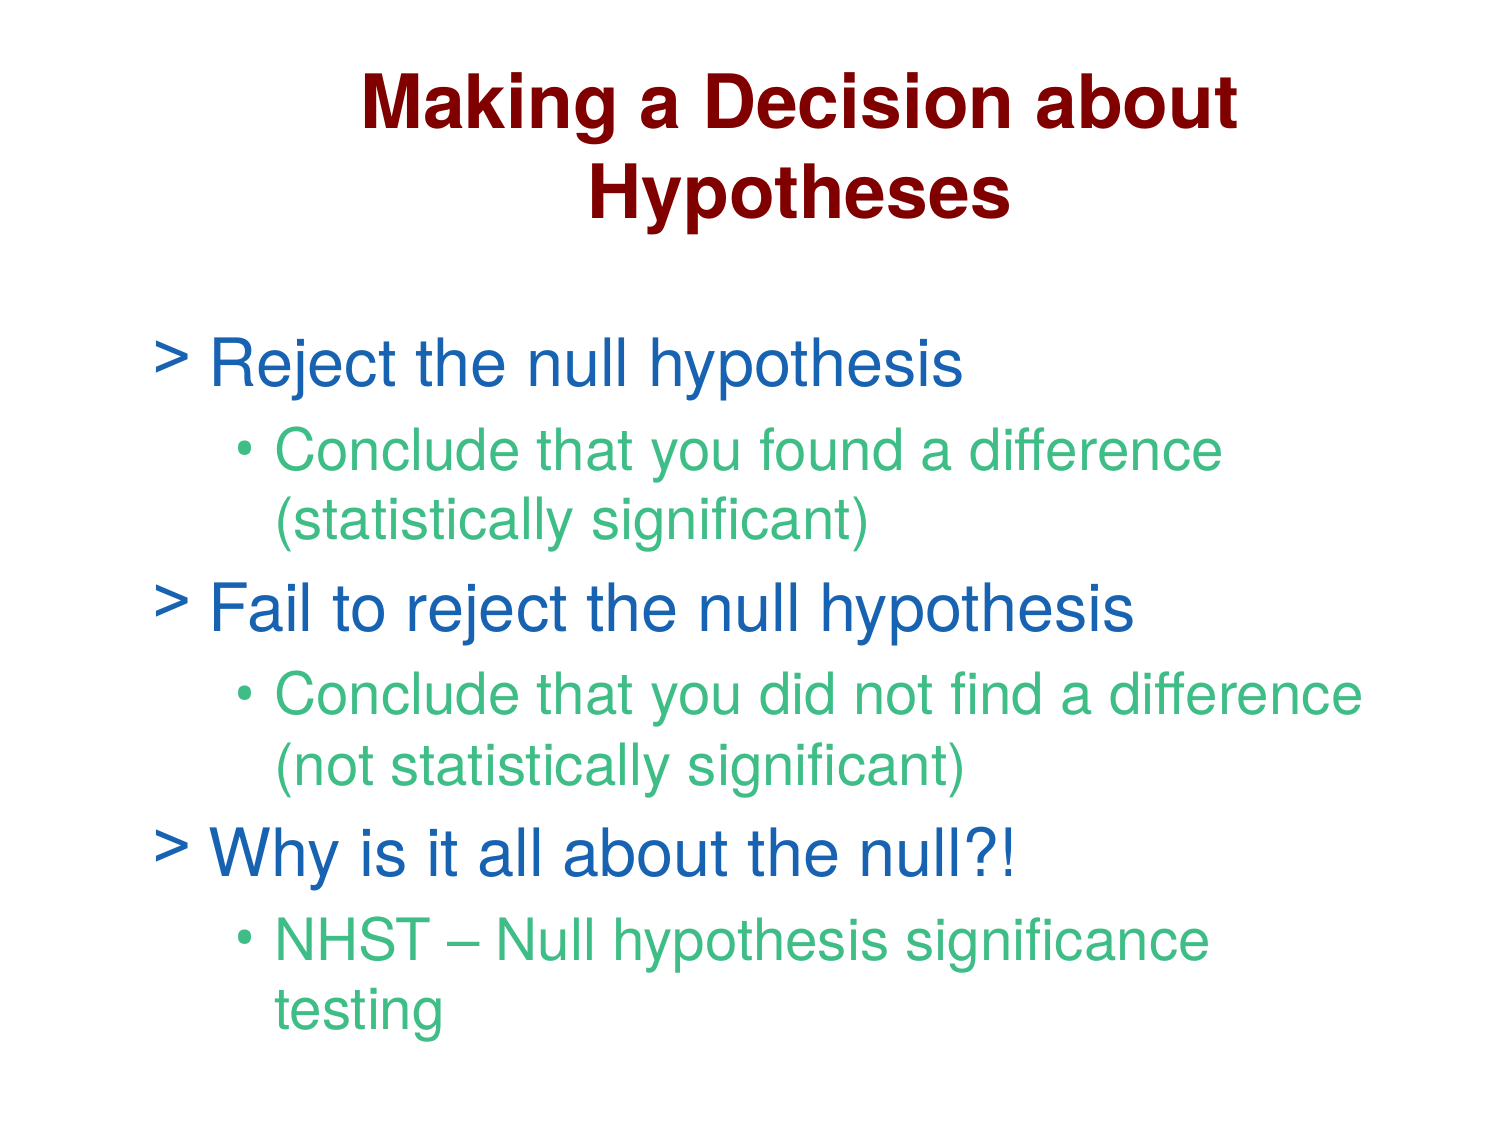

Making a Decision about Hypotheses
Reject the null hypothesis
Conclude that you found a difference (statistically significant)
Fail to reject the null hypothesis
Conclude that you did not find a difference (not statistically significant)
Why is it all about the null?!
NHST – Null hypothesis significance testing